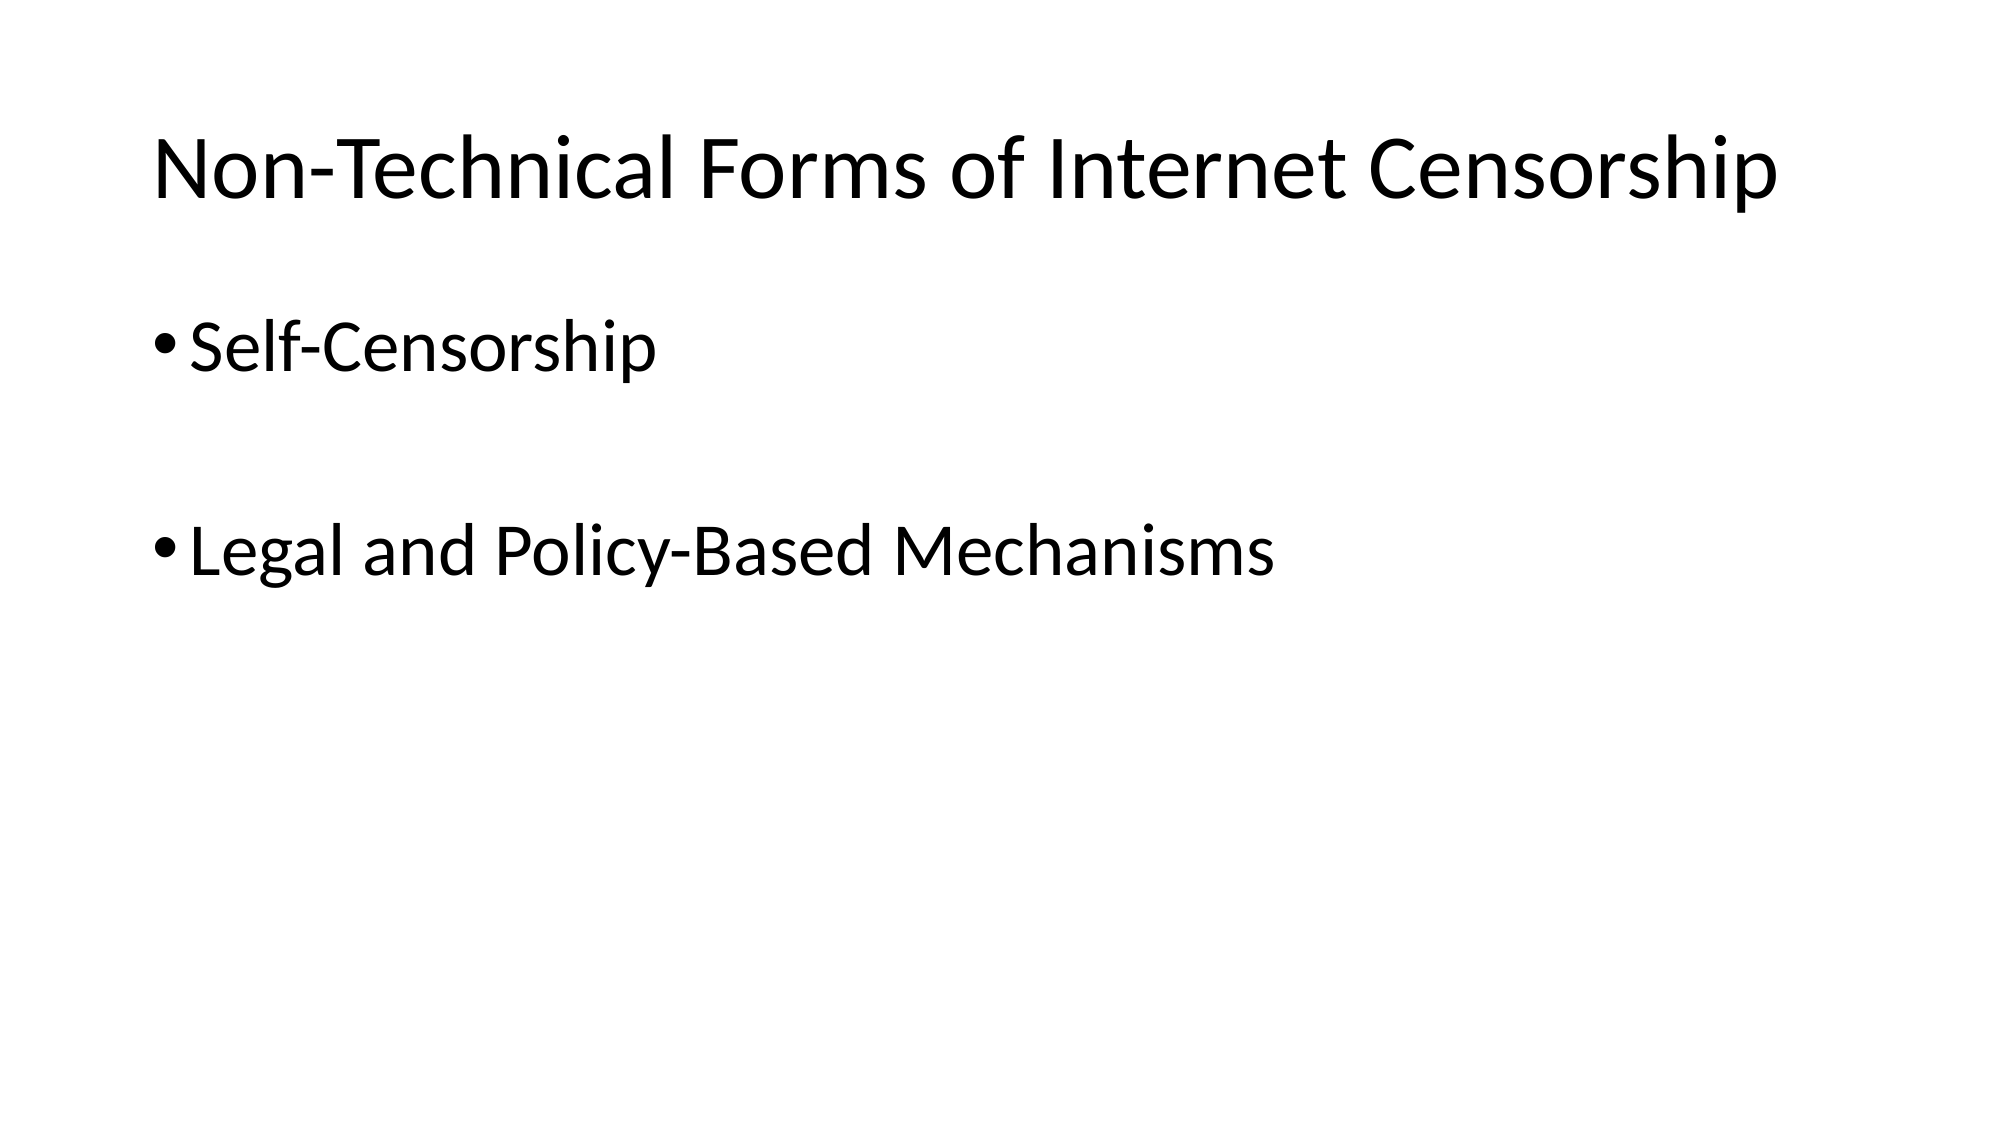

# Non-Technical Forms of Internet Censorship
Self-Censorship

Legal and Policy-Based Mechanisms